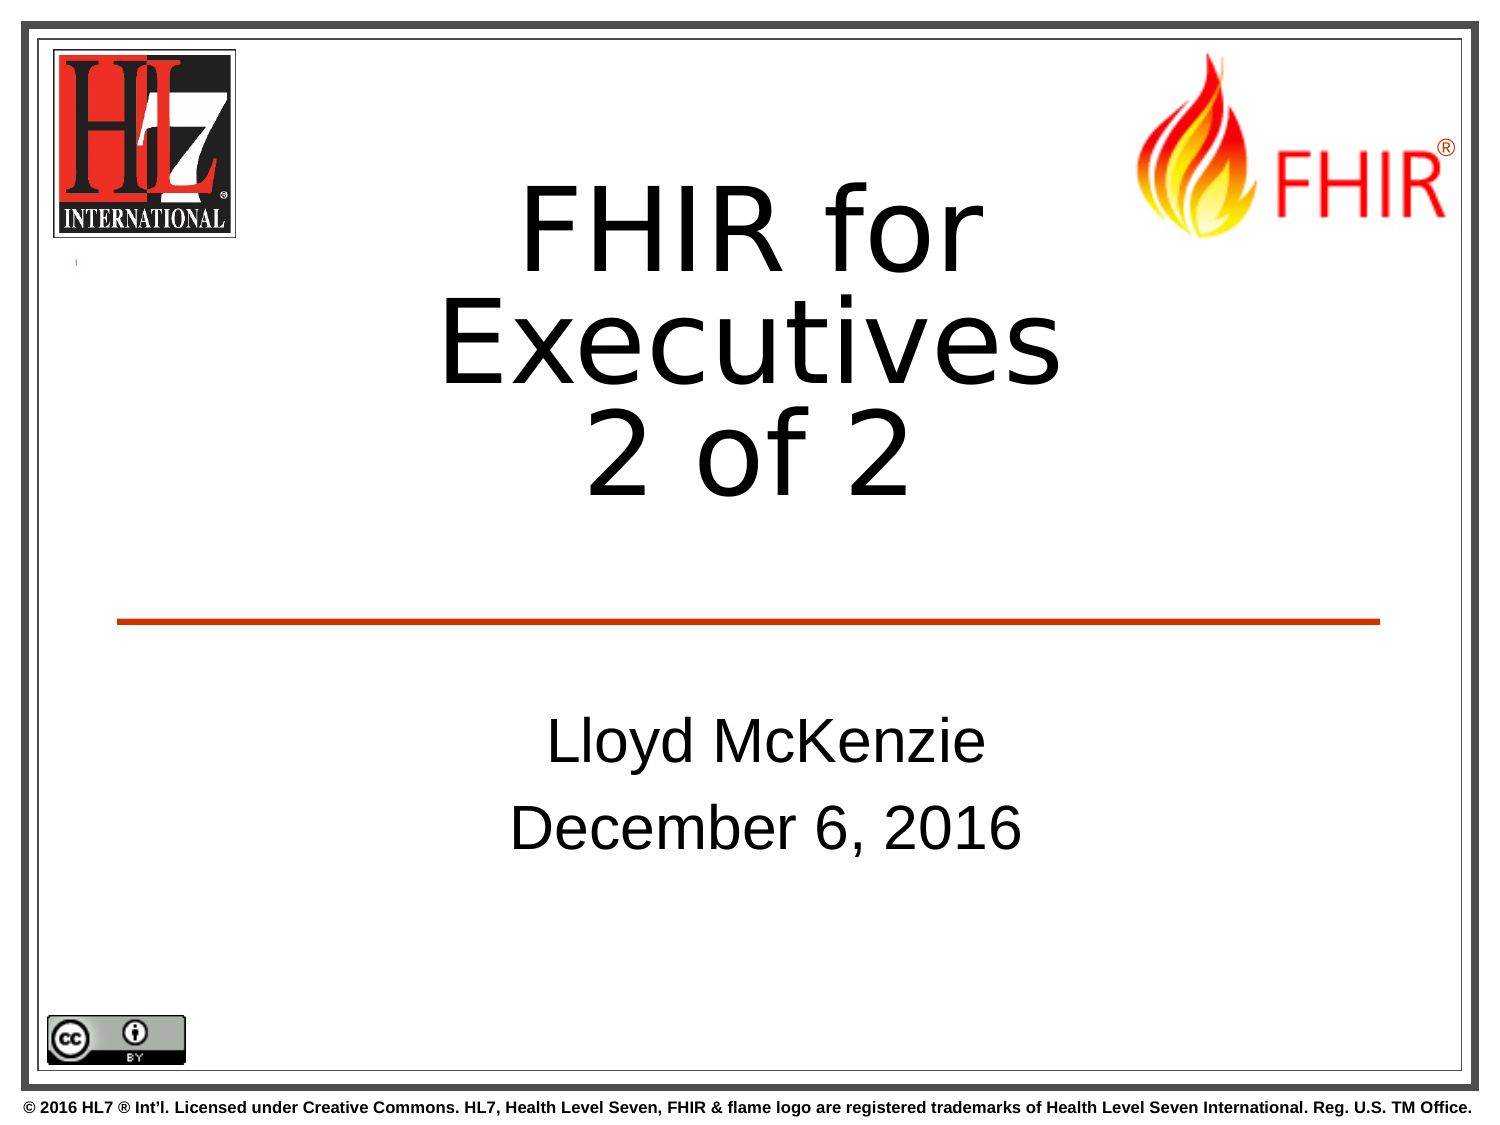

# FHIR for Executives 2 of 2
Lloyd McKenzie
December 6, 2016